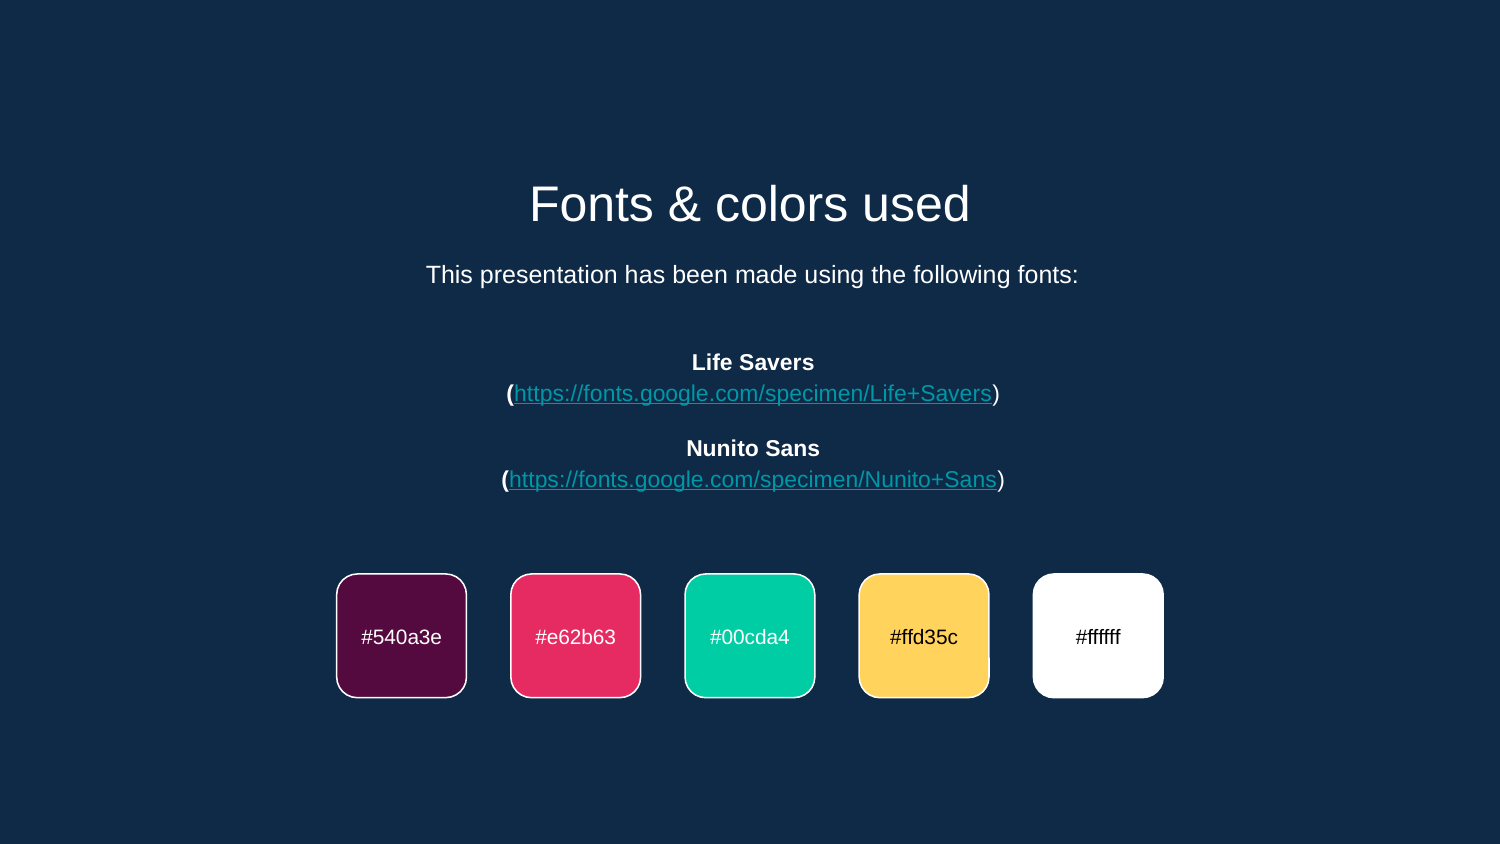

Fonts & colors used
This presentation has been made using the following fonts:

Life Savers
(https://fonts.google.com/specimen/Life+Savers)

Nunito Sans
(https://fonts.google.com/specimen/Nunito+Sans)

#540a3e
#e62b63
#00cda4
#ffd35c

#ffffff